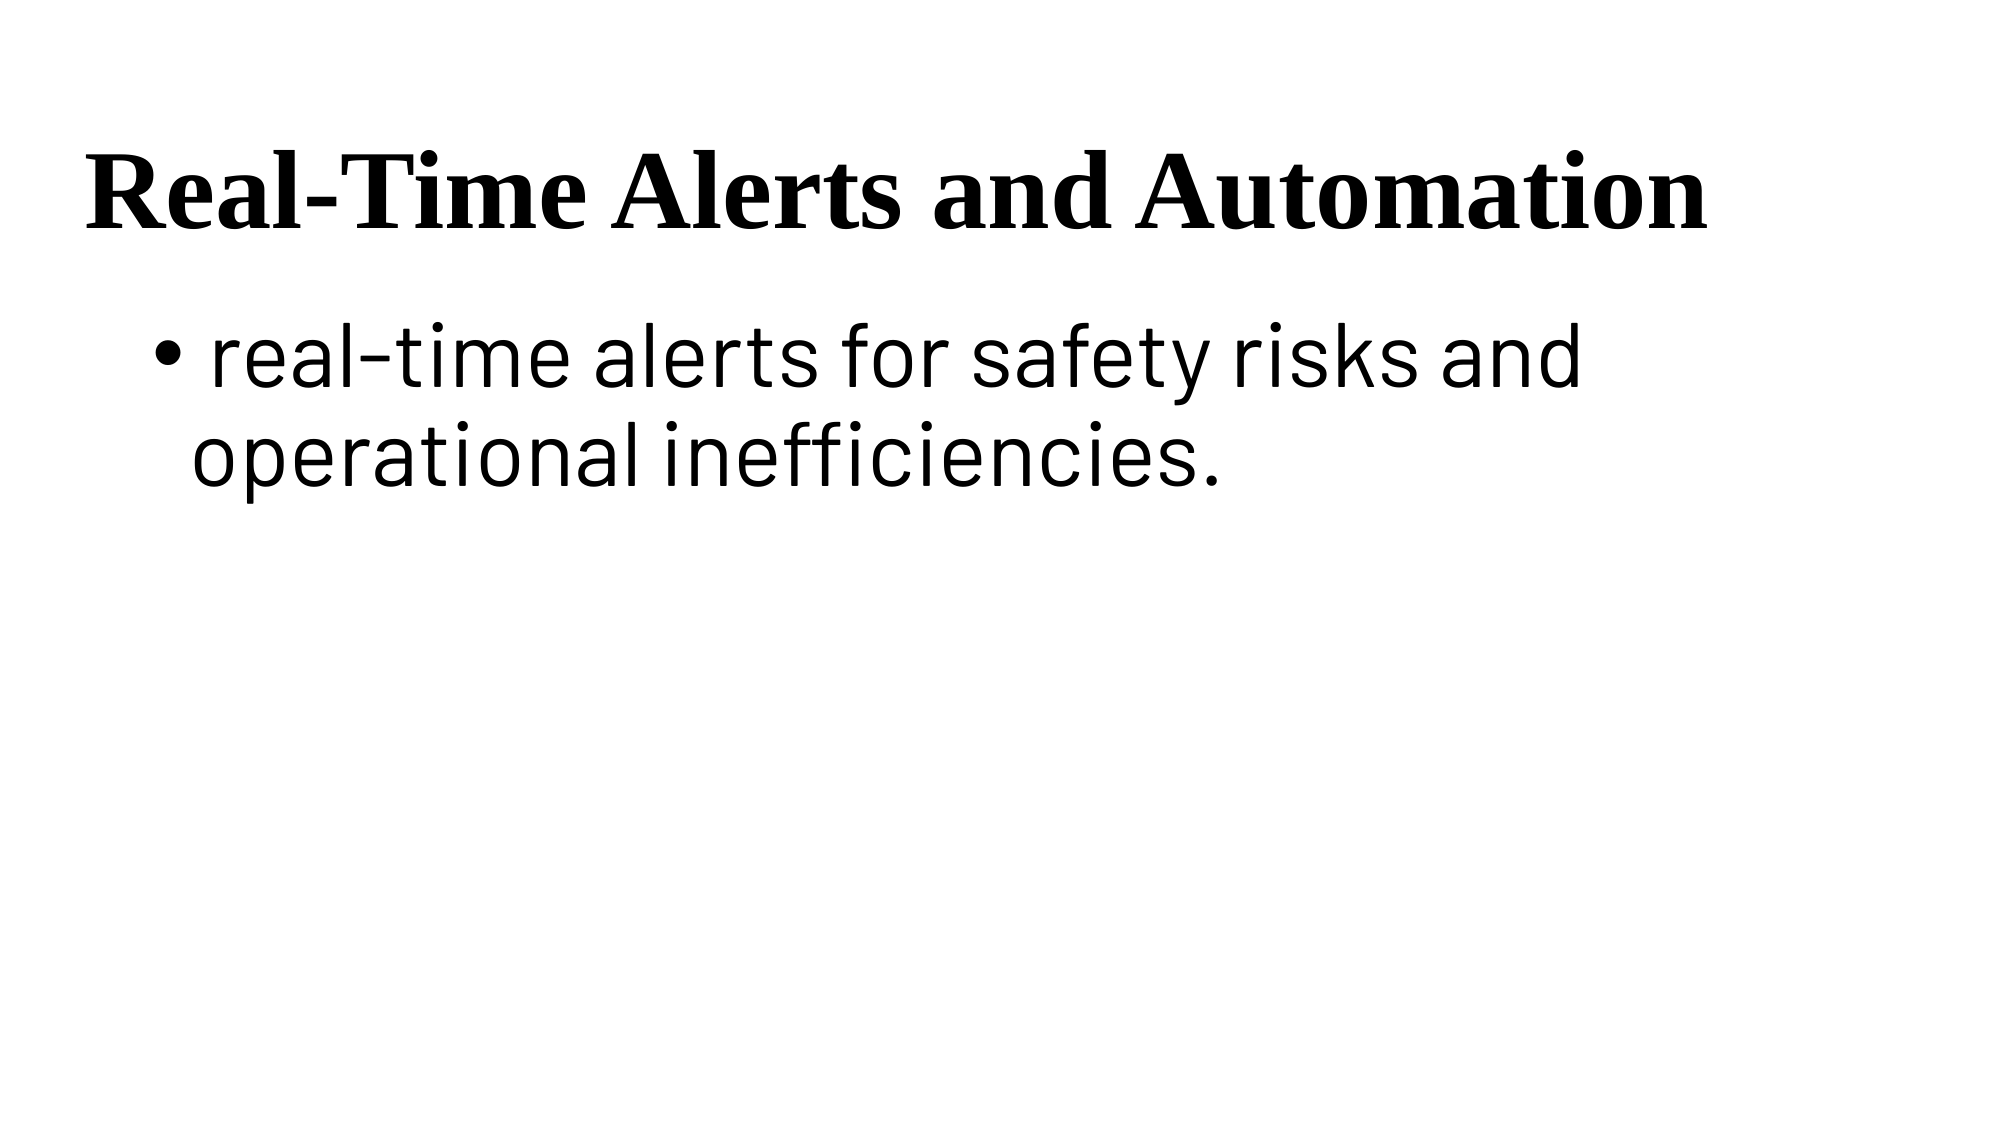

# Real-Time Alerts and Automation
 real-time alerts for safety risks and operational inefficiencies.